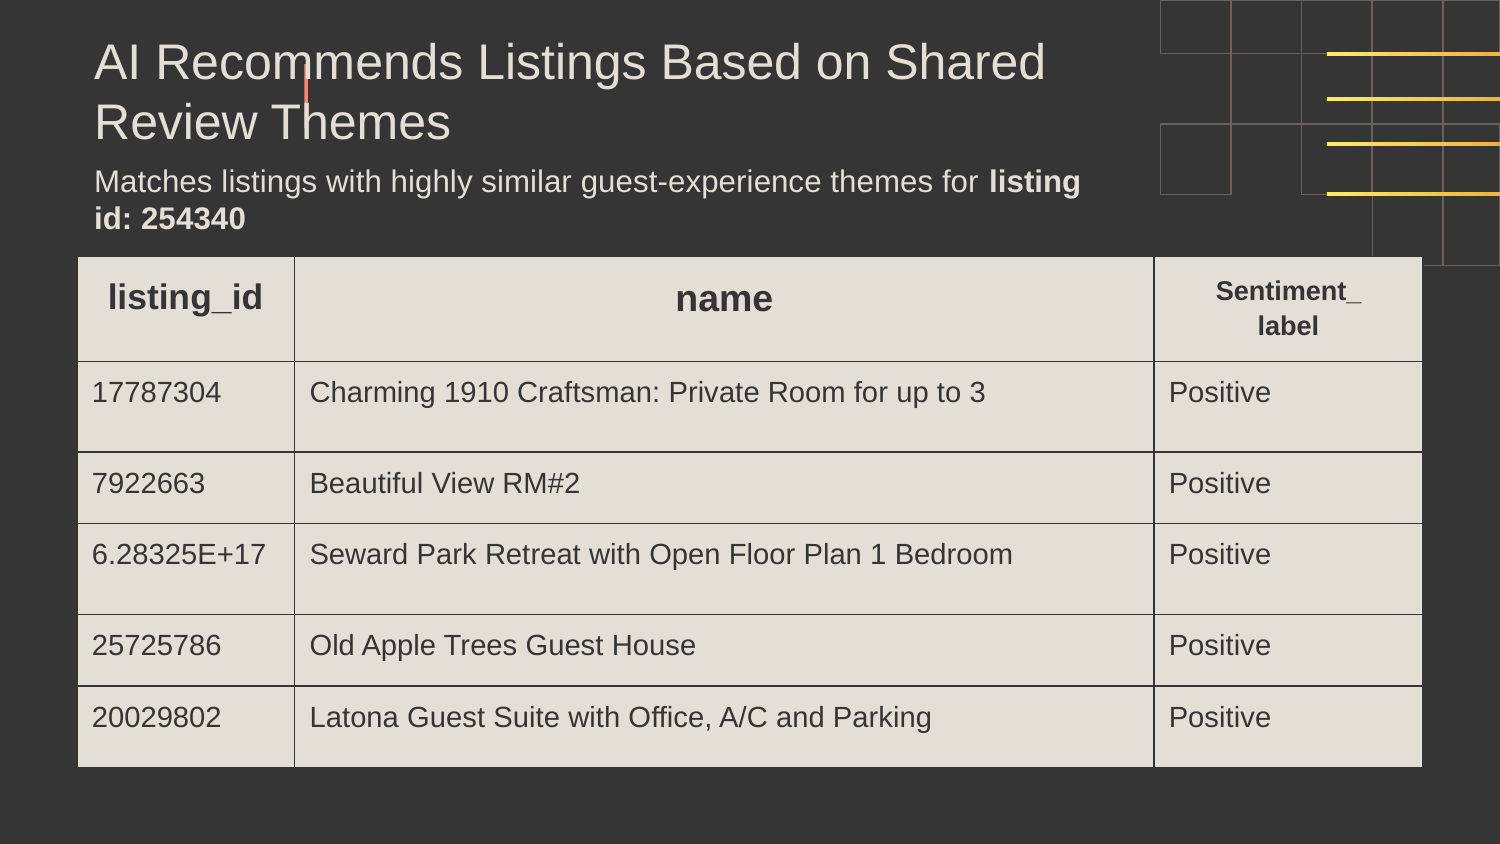

AI Recommends Listings Based on Shared Review Themes
Matches listings with highly similar guest-experience themes for listing id: 254340
| listing\_id | name | Sentiment\_ label |
| --- | --- | --- |
| 17787304 | Charming 1910 Craftsman: Private Room for up to 3 | Positive |
| 7922663 | Beautiful View RM#2 | Positive |
| 6.28325E+17 | Seward Park Retreat with Open Floor Plan 1 Bedroom | Positive |
| 25725786 | Old Apple Trees Guest House | Positive |
| 20029802 | Latona Guest Suite with Office, A/C and Parking | Positive |